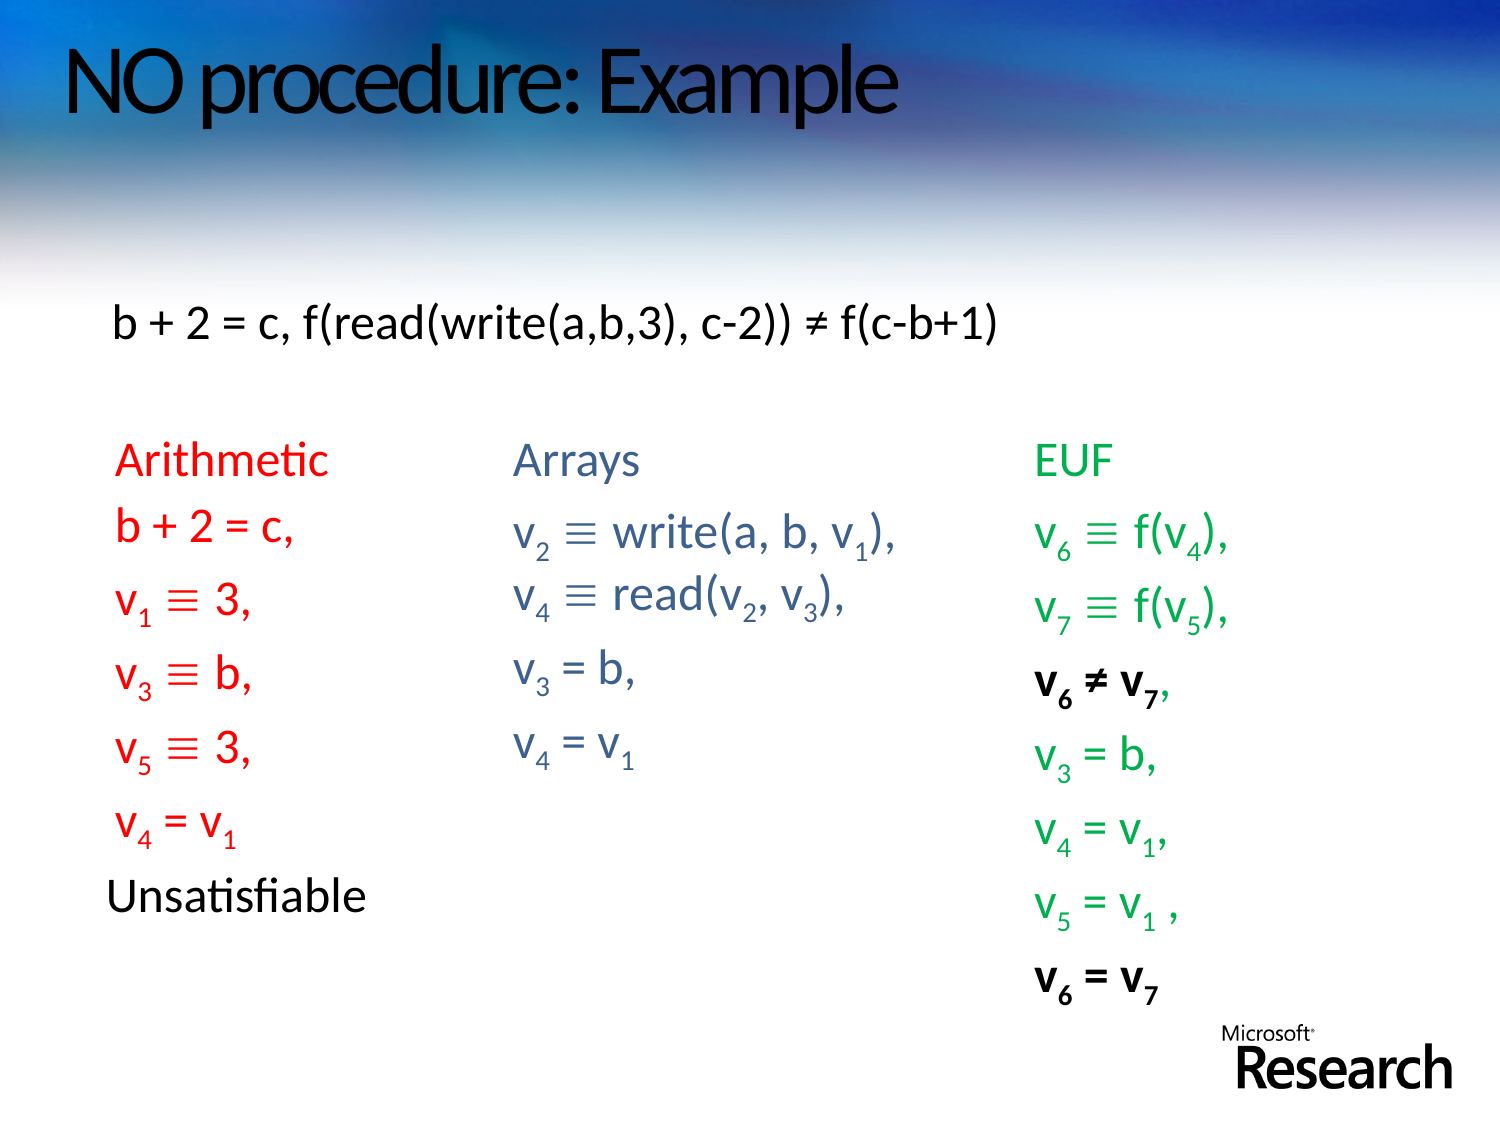

# NO procedure: Example
b + 2 = c, f(read(write(a,b,3), c-2)) ≠ f(c-b+1)
Arithmetic
b + 2 = c,
v1 ≡ 3,
v3 ≡ b,
v5 ≡ 3,
v4 = v1

Arrays
v2 ≡ write(a, b, v1), v4 ≡ read(v2, v3),
v3 = b,
v4 = v1

EUF
v6 ≡ f(v4),
v7 ≡ f(v5),
v6 ≠ v7,
v3 = b,
v4 = v1,
v5 = v1 ,
v6 = v7

Unsatisfiable